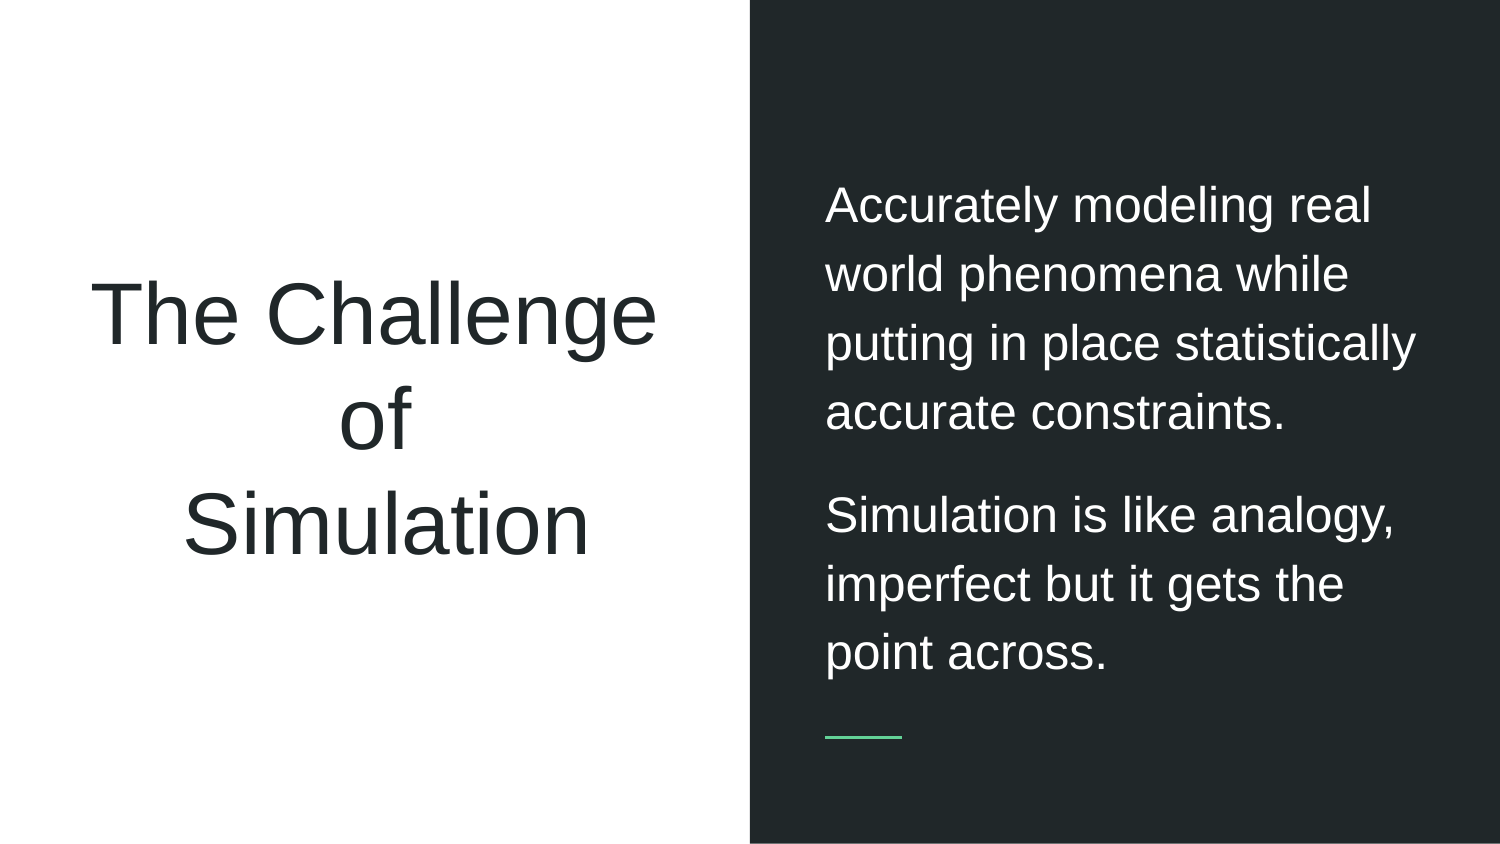

Accurately modeling real world phenomena while putting in place statistically accurate constraints.
Simulation is like analogy, imperfect but it gets the point across.
# The Challenge of
 Simulation